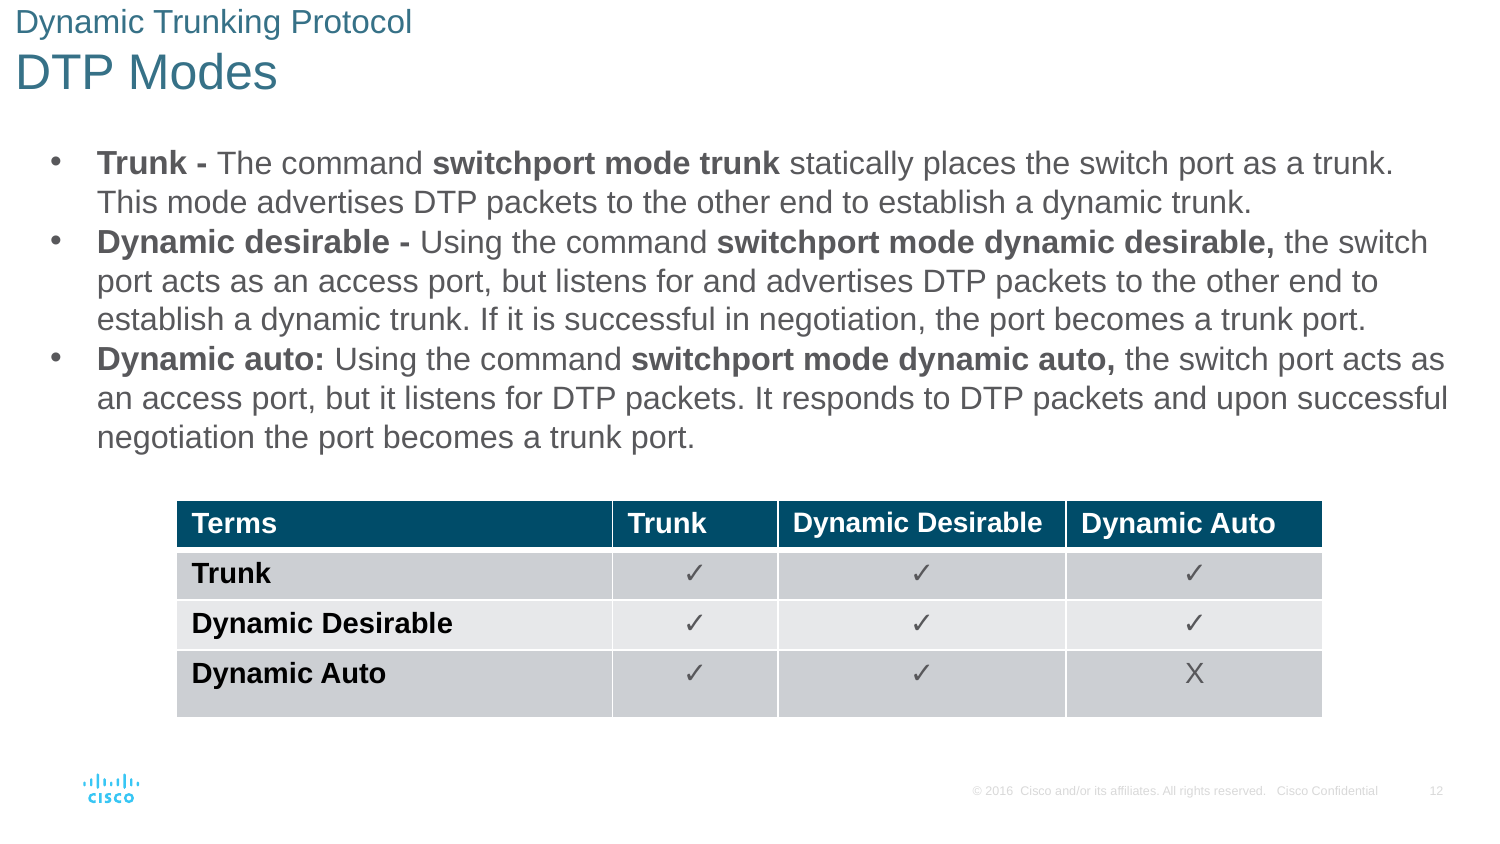

# Dynamic Trunking Protocol DTP Modes
Trunk - The command switchport mode trunk statically places the switch port as a trunk. This mode advertises DTP packets to the other end to establish a dynamic trunk.
Dynamic desirable - Using the command switchport mode dynamic desirable, the switch port acts as an access port, but listens for and advertises DTP packets to the other end to establish a dynamic trunk. If it is successful in negotiation, the port becomes a trunk port.
Dynamic auto: Using the command switchport mode dynamic auto, the switch port acts as an access port, but it listens for DTP packets. It responds to DTP packets and upon successful negotiation the port becomes a trunk port.
| Terms | Trunk | Dynamic Desirable | Dynamic Auto |
| --- | --- | --- | --- |
| Trunk | ✓ | ✓ | ✓ |
| Dynamic Desirable | ✓ | ✓ | ✓ |
| Dynamic Auto | ✓ | ✓ | X |